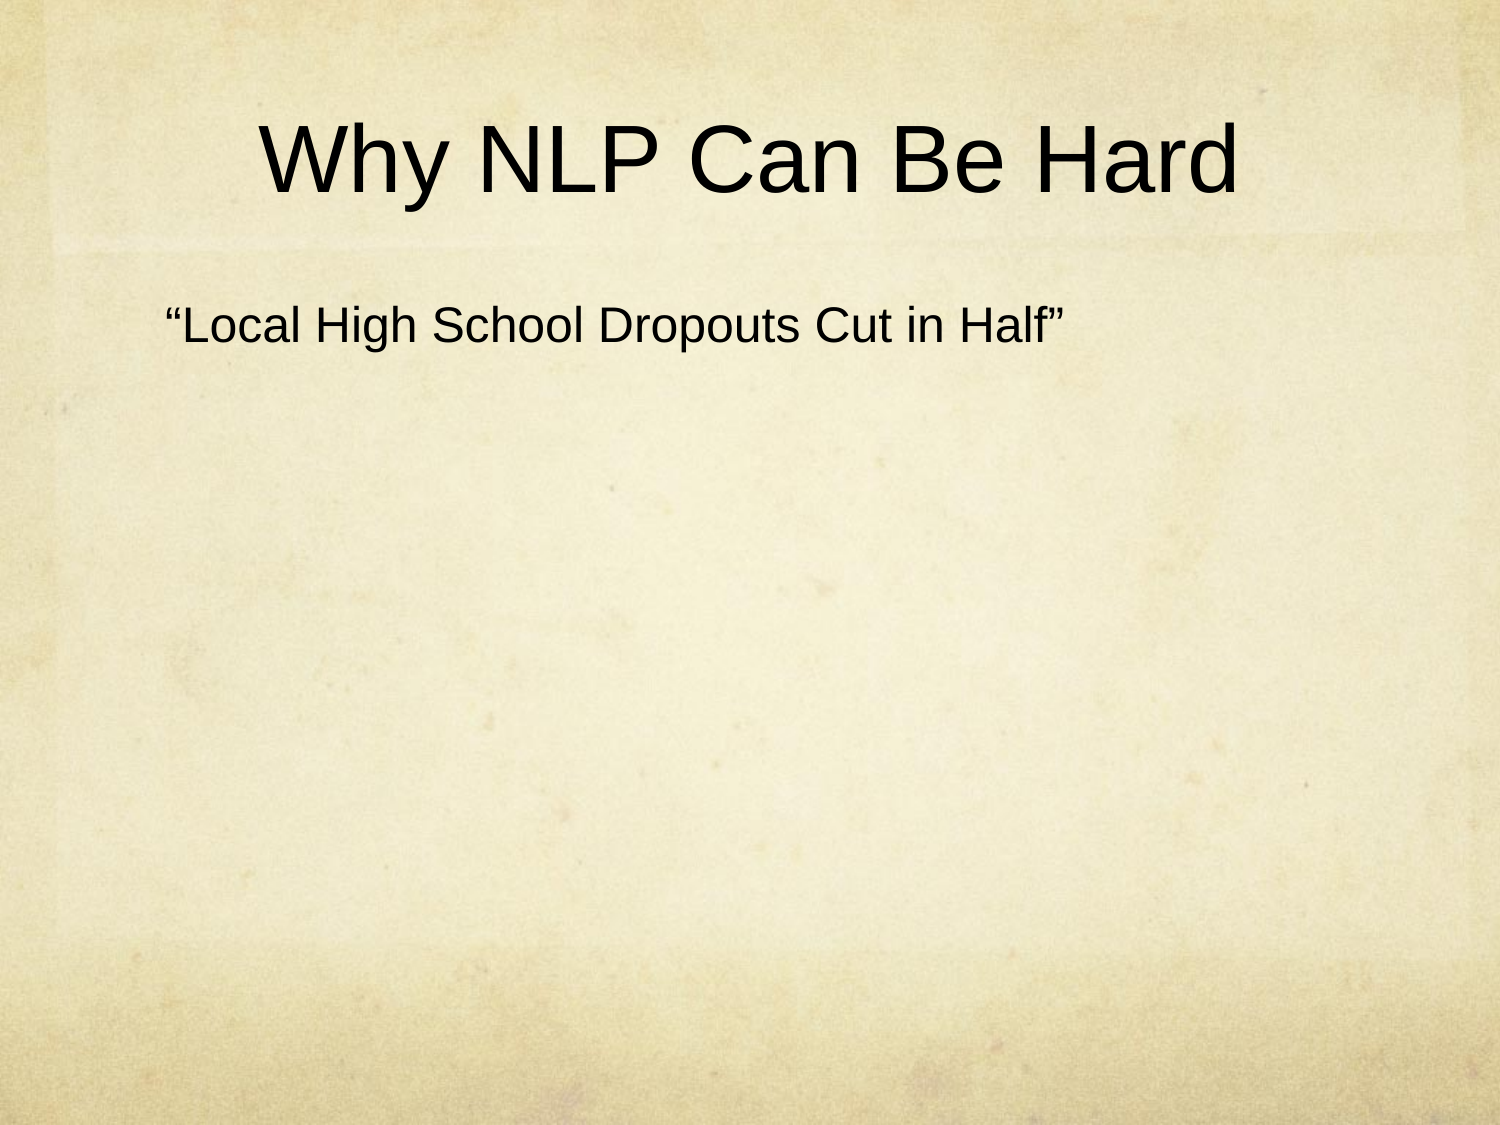

# Why NLP Can Be Hard
“Local High School Dropouts Cut in Half”